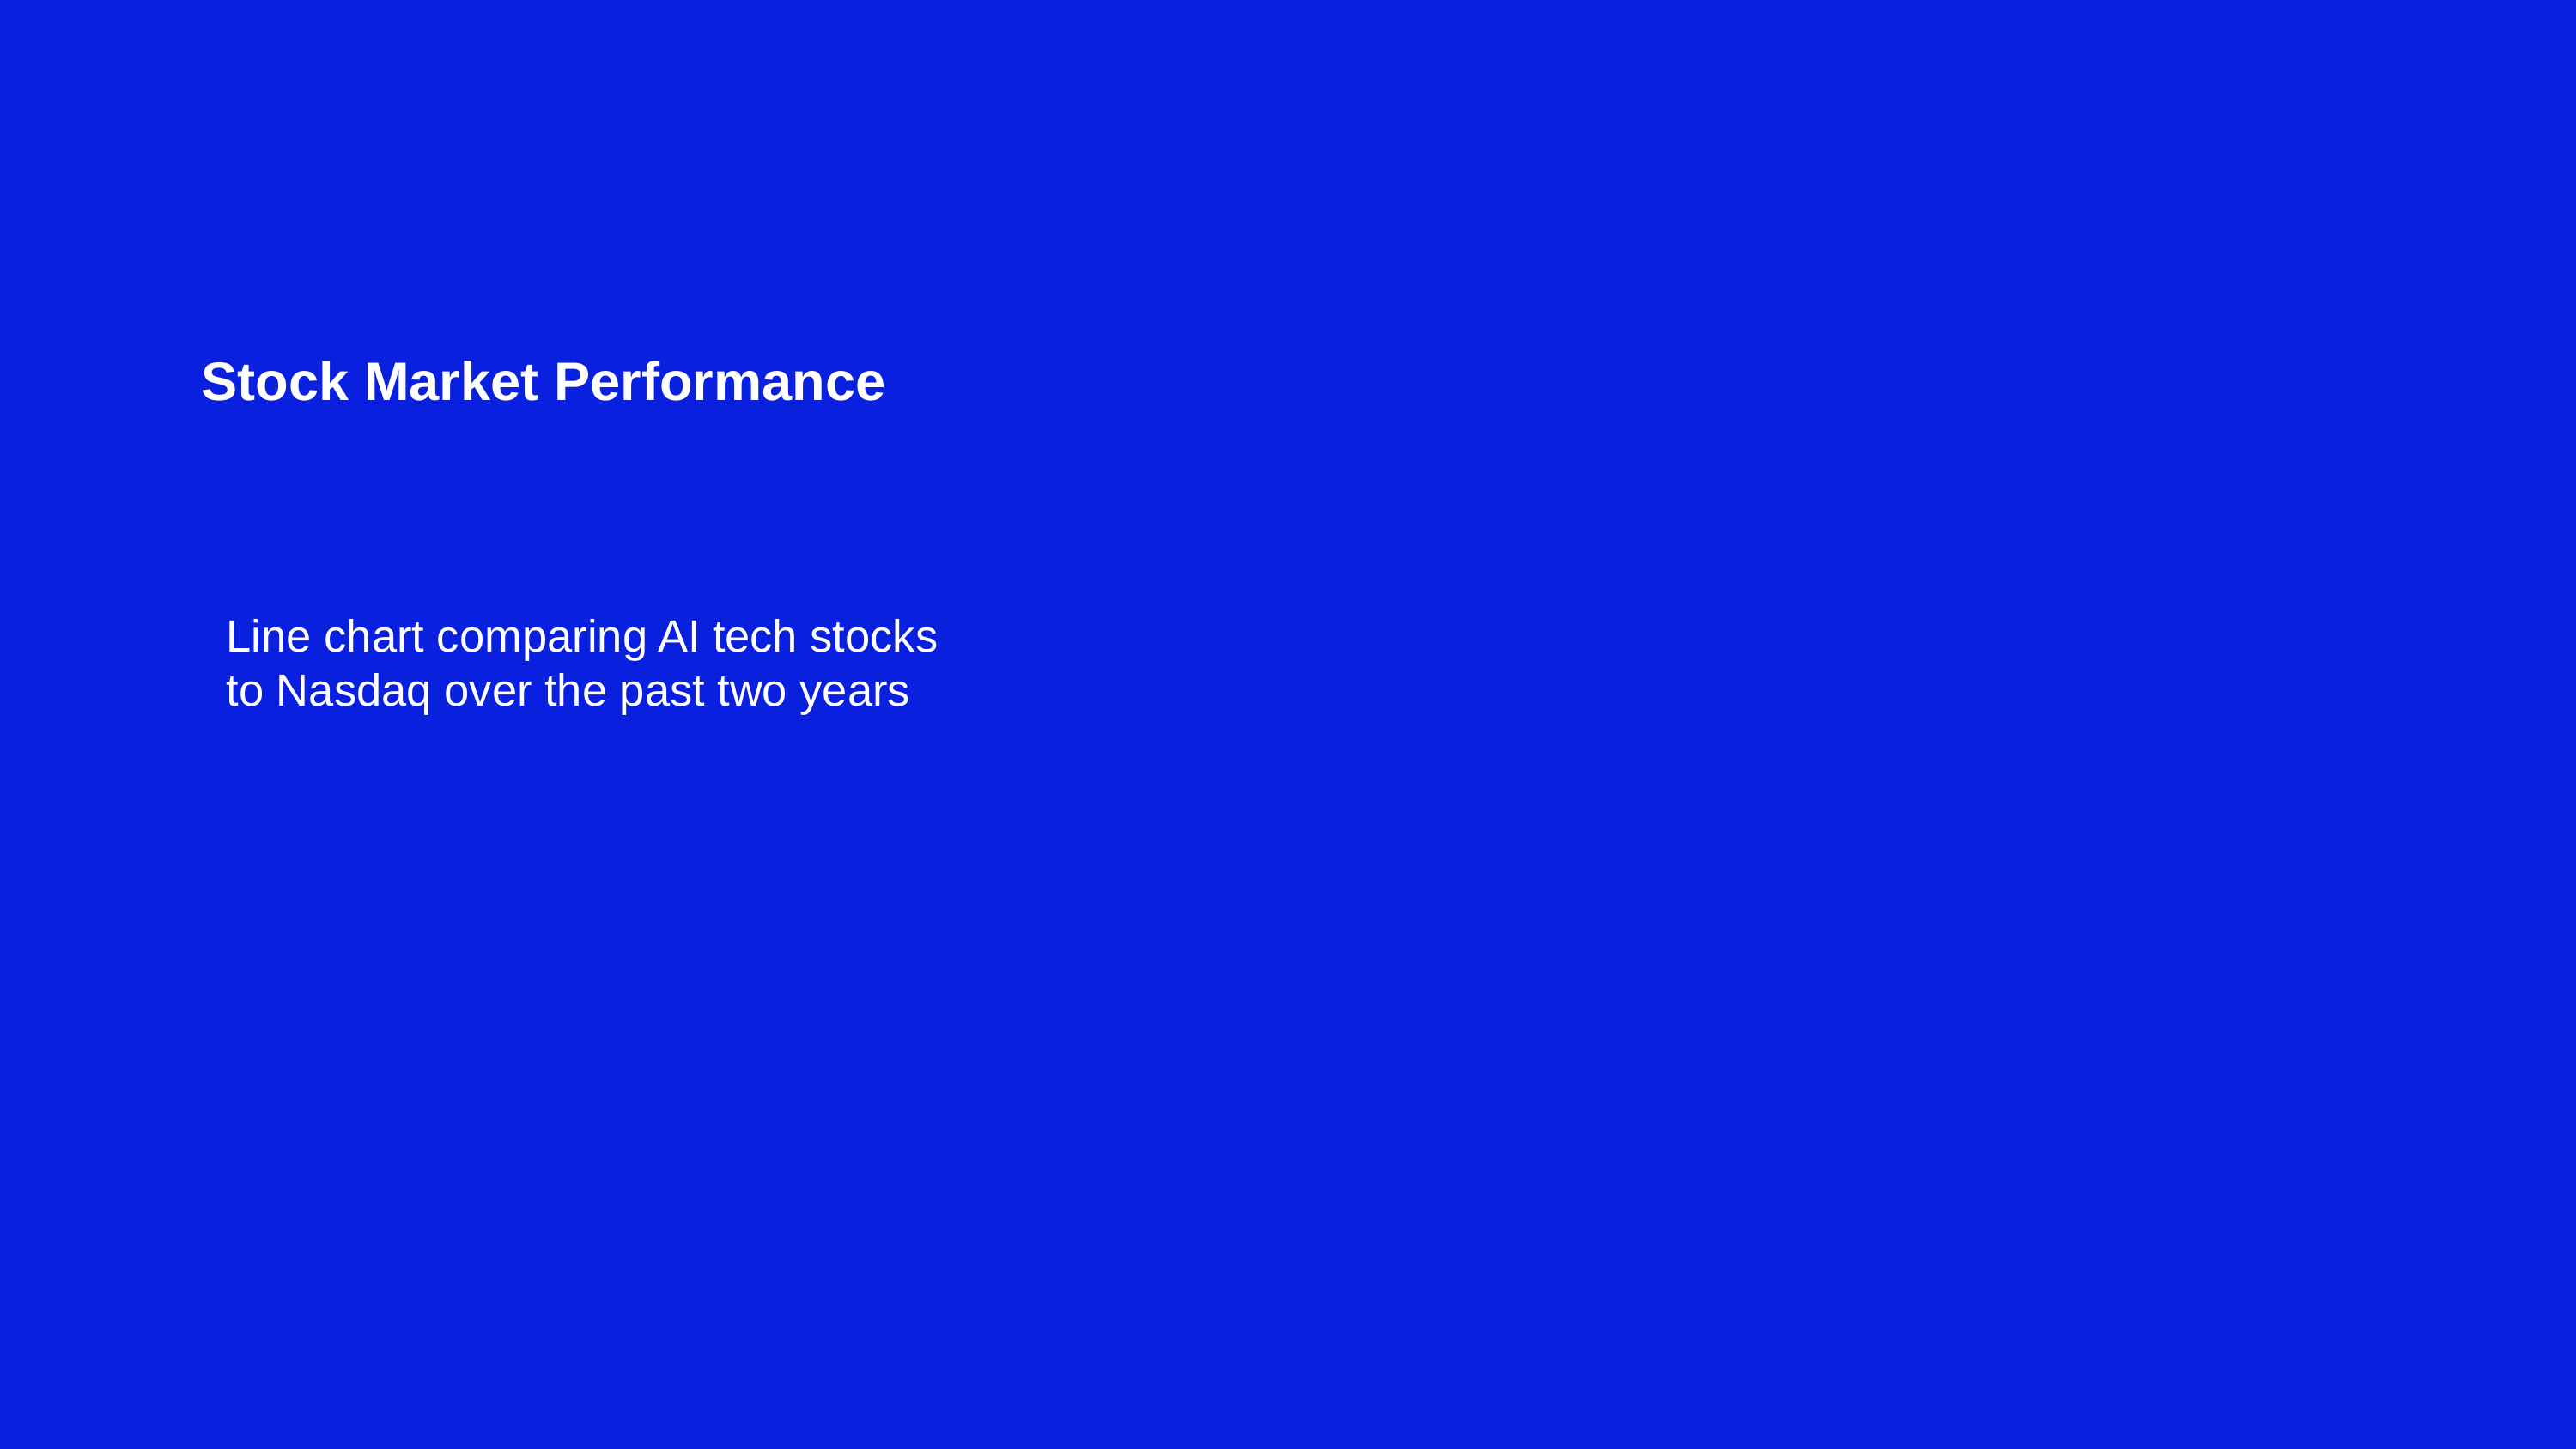

# Stock Market Performance
Line chart comparing AI tech stocks to Nasdaq over the past two years